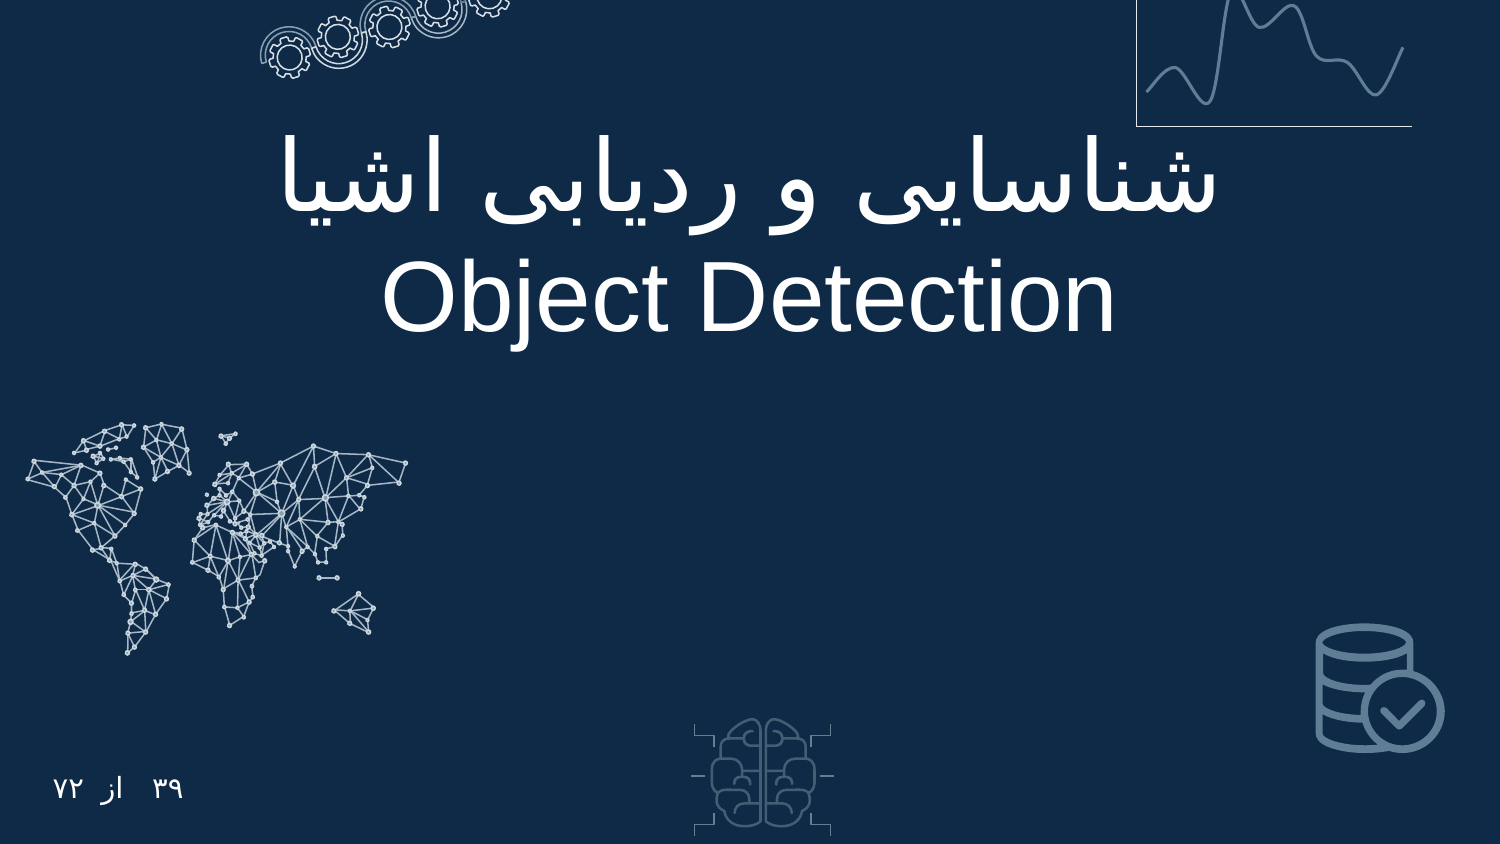

شناسایی و ردیابی اشیا
Object Detection
۷۲
از
۳۹